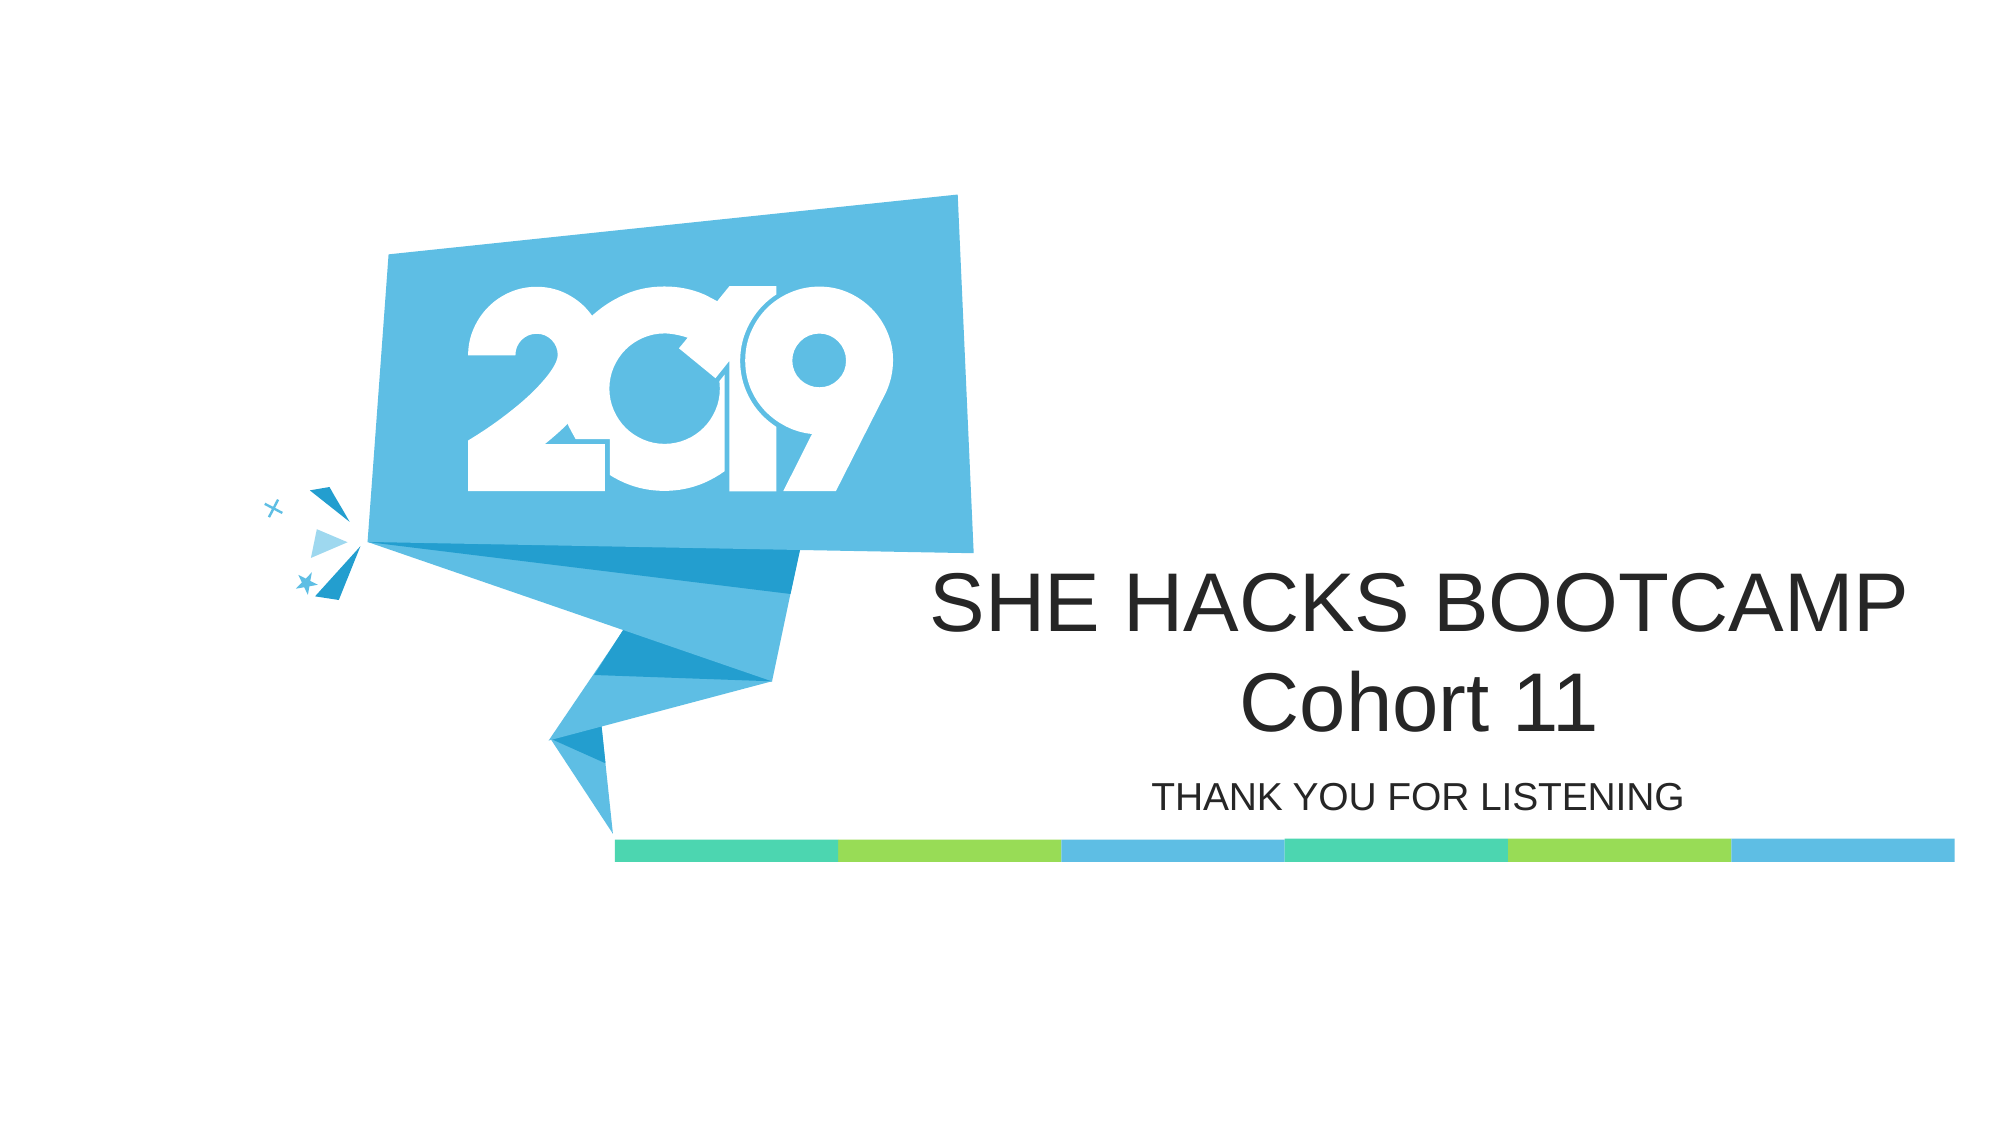

SHE HACKS BOOTCAMP
Cohort 11
THANK YOU FOR LISTENING